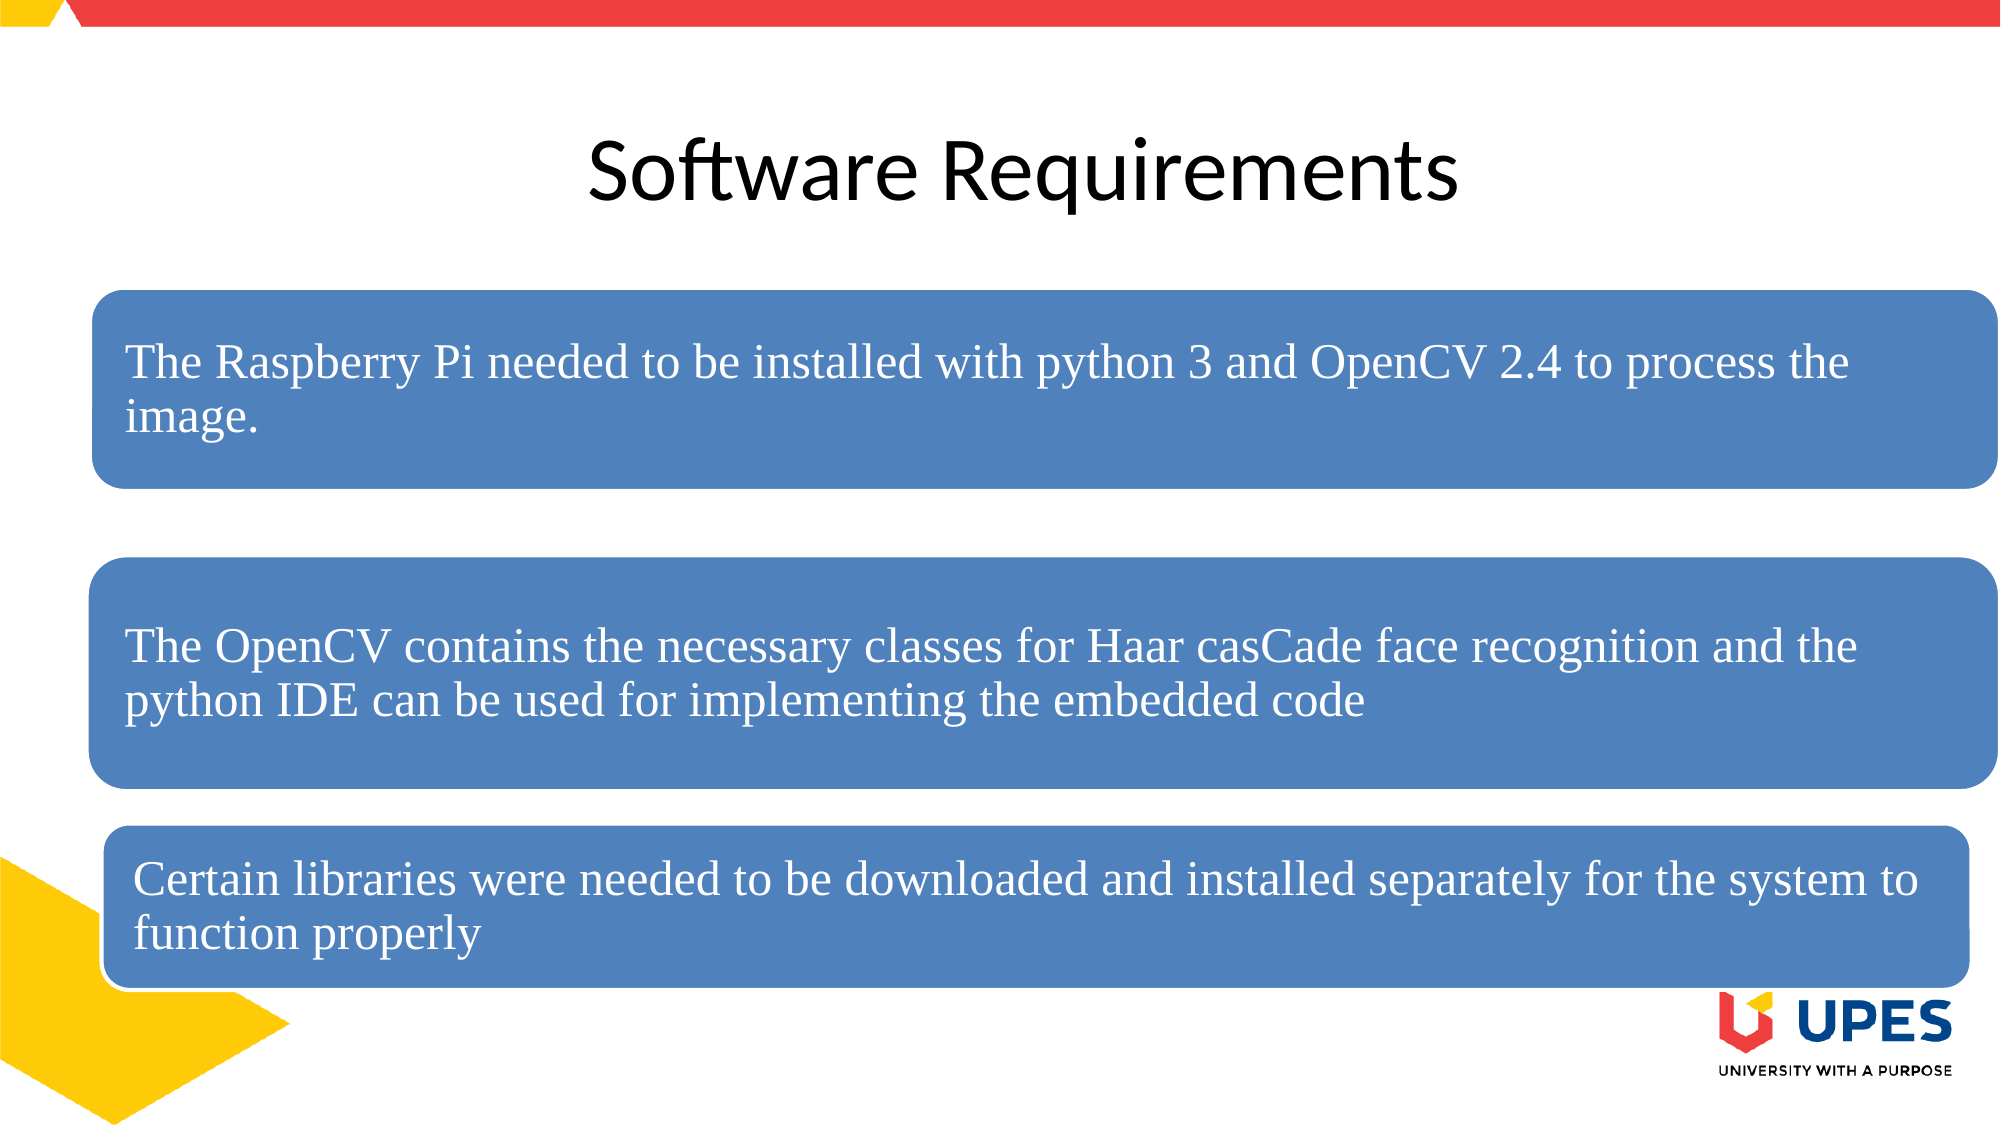

# Software Requirements
The Raspberry Pi needed to be installed with python 3 and OpenCV 2.4 to process the image.
The OpenCV contains the necessary classes for Haar casCade face recognition and the python IDE can be used for implementing the embedded code
Certain libraries were needed to be downloaded and installed separately for the system to function properly